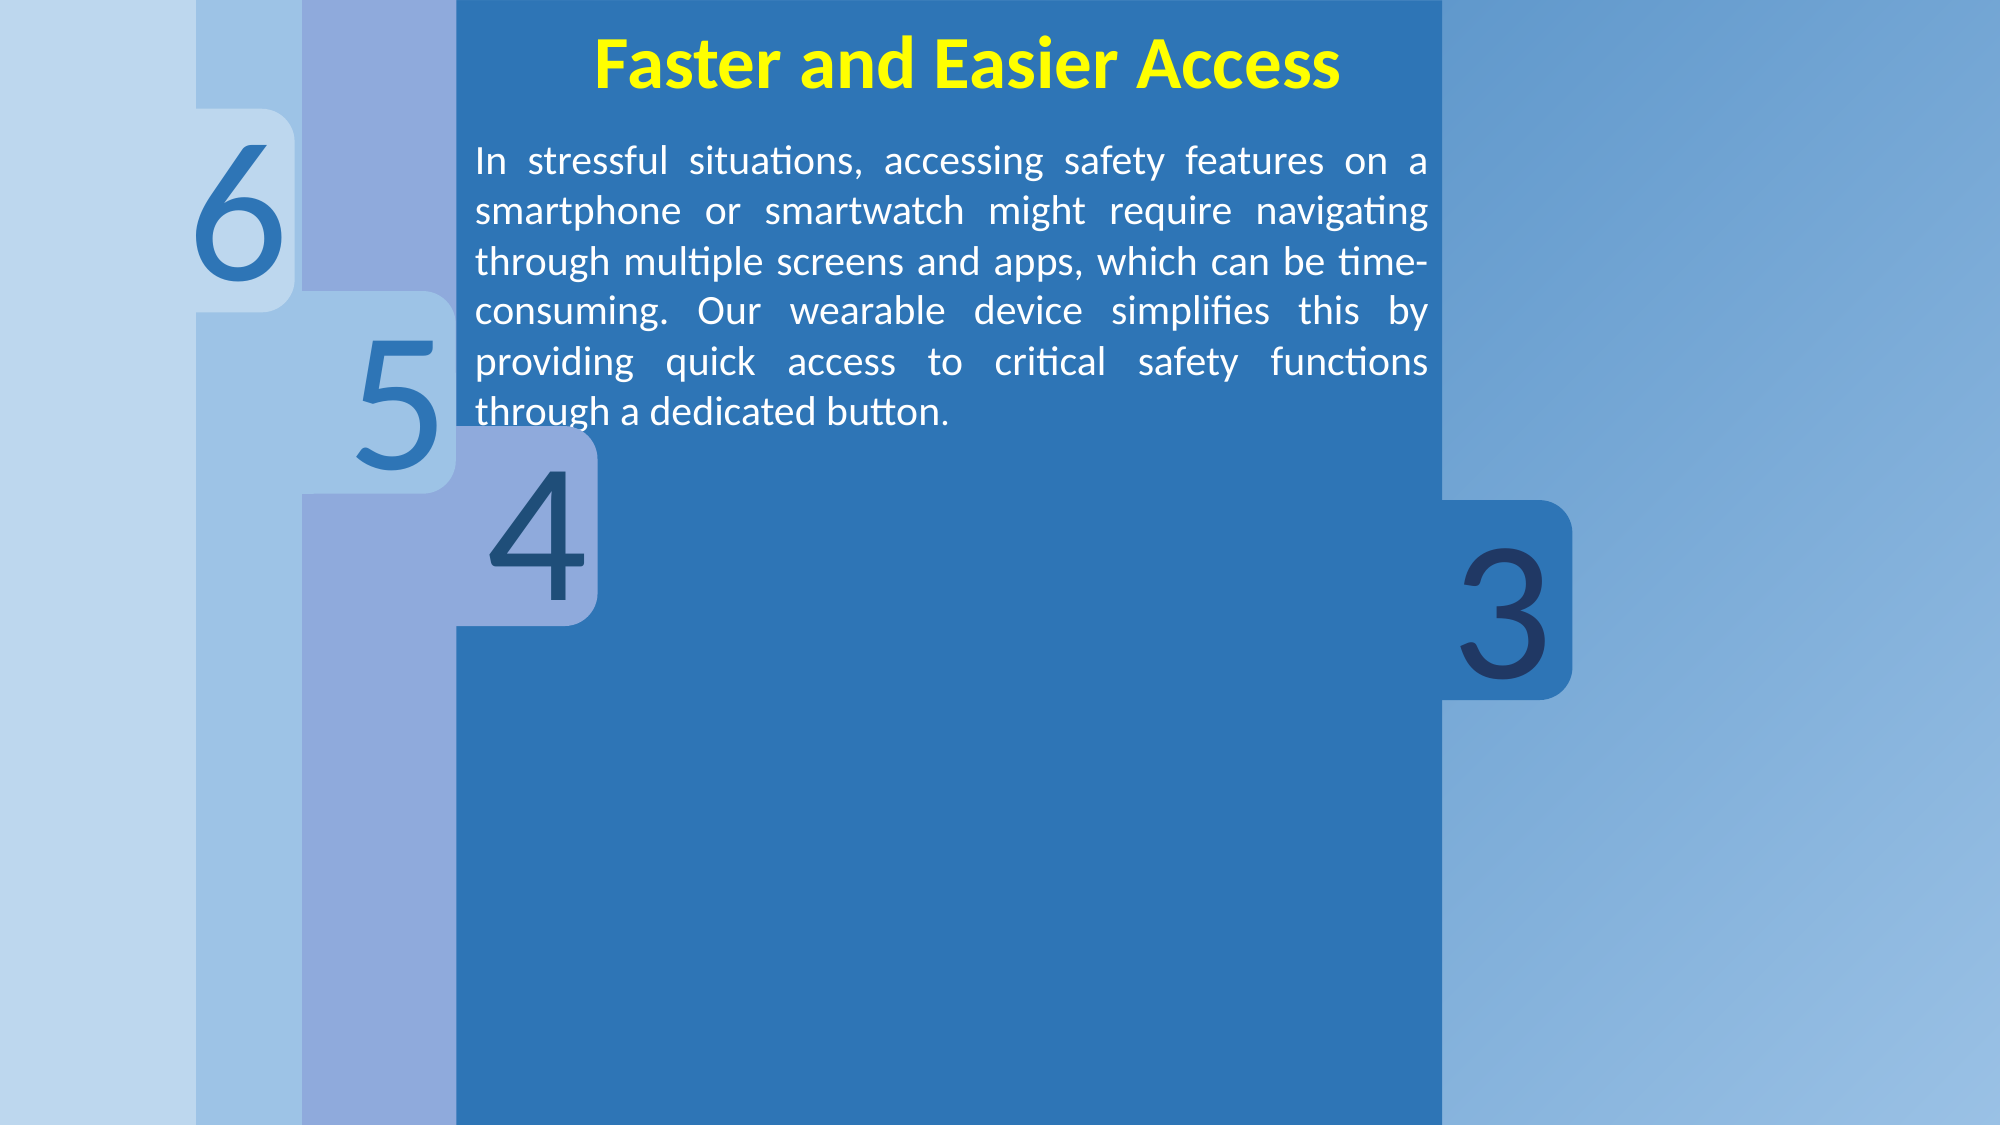

6

5

3

Faster and Easier Access
In stressful situations, accessing safety features on a smartphone or smartwatch might require navigating through multiple screens and apps, which can be time-consuming. Our wearable device simplifies this by providing quick access to critical safety functions through a dedicated button.
4

2